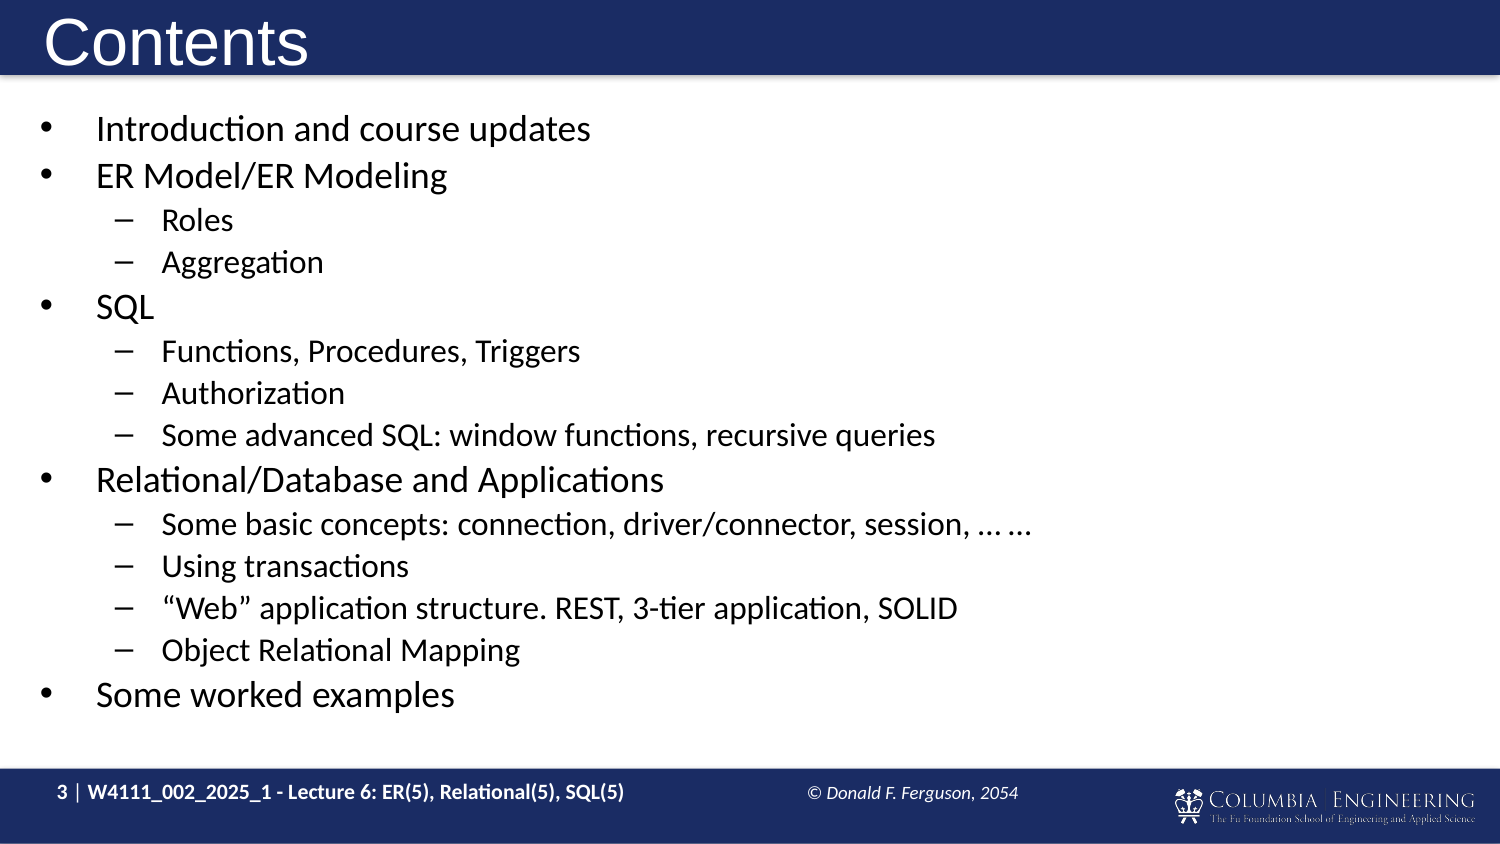

# Contents
Introduction and course updates
ER Model/ER Modeling
Roles
Aggregation
SQL
Functions, Procedures, Triggers
Authorization
Some advanced SQL: window functions, recursive queries
Relational/Database and Applications
Some basic concepts: connection, driver/connector, session, … …
Using transactions
“Web” application structure. REST, 3-tier application, SOLID
Object Relational Mapping
Some worked examples